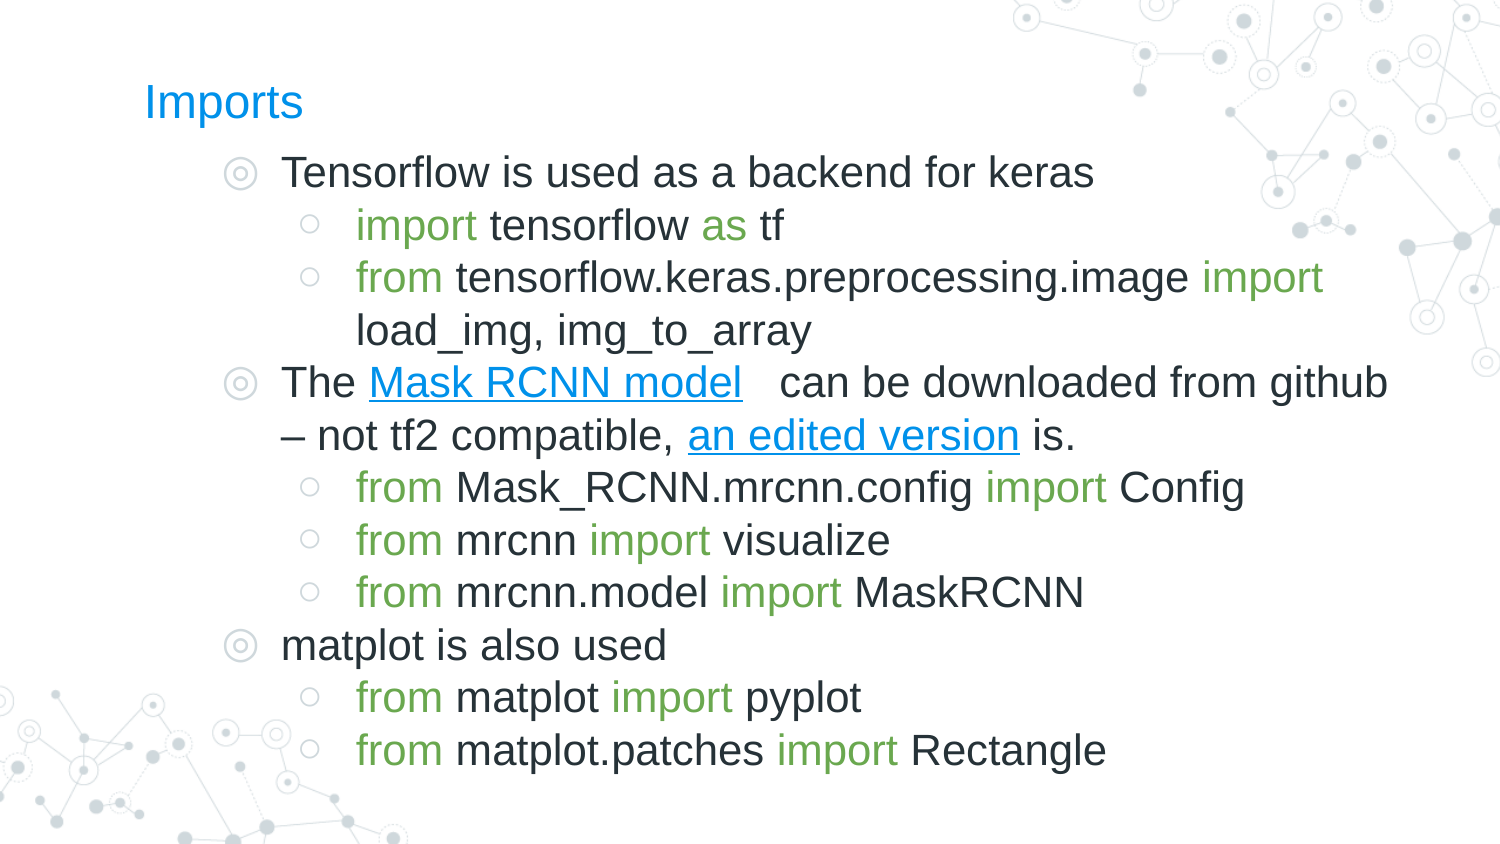

# Imports
Tensorflow is used as a backend for keras
import tensorflow as tf
from tensorflow.keras.preprocessing.image import load_img, img_to_array
The Mask RCNN model   can be downloaded from github – not tf2 compatible, an edited version is.
from Mask_RCNN.mrcnn.config import Config
from mrcnn import visualize
from mrcnn.model import MaskRCNN
matplot is also used
from matplot import pyplot
from matplot.patches import Rectangle